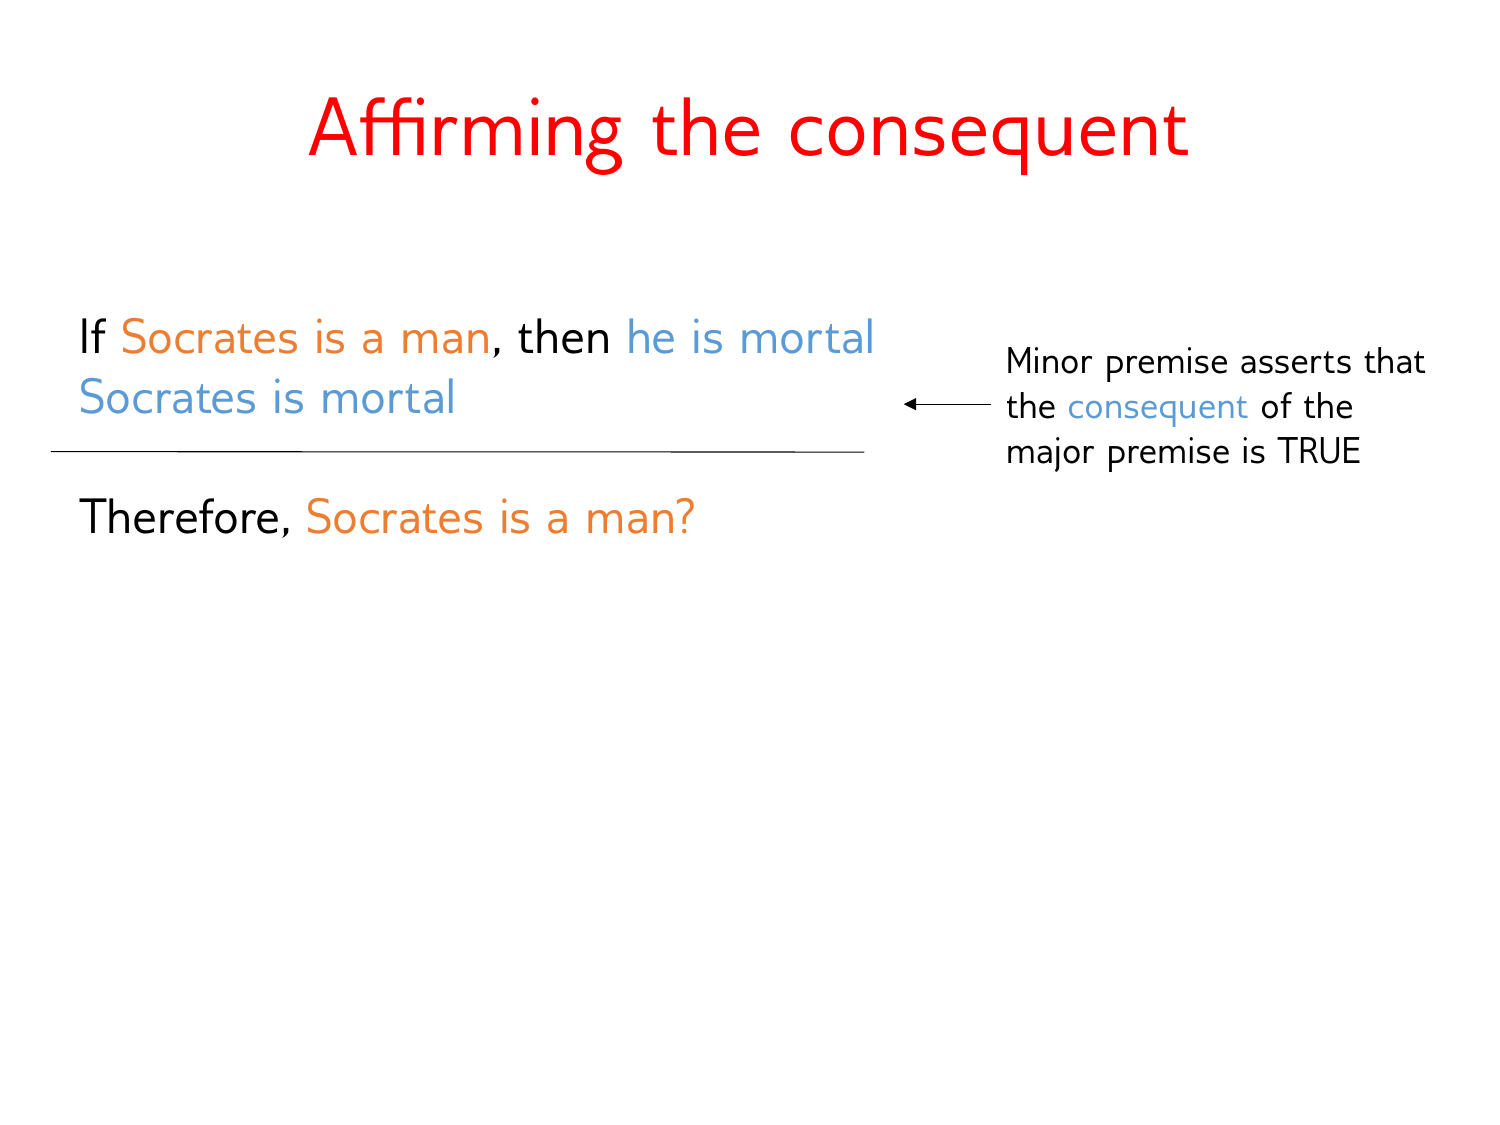

# Affirming the consequent
If Socrates is a man, then he is mortal
Socrates is mortal

Therefore, Socrates is a man?
Minor premise asserts that the consequent of the major premise is TRUE